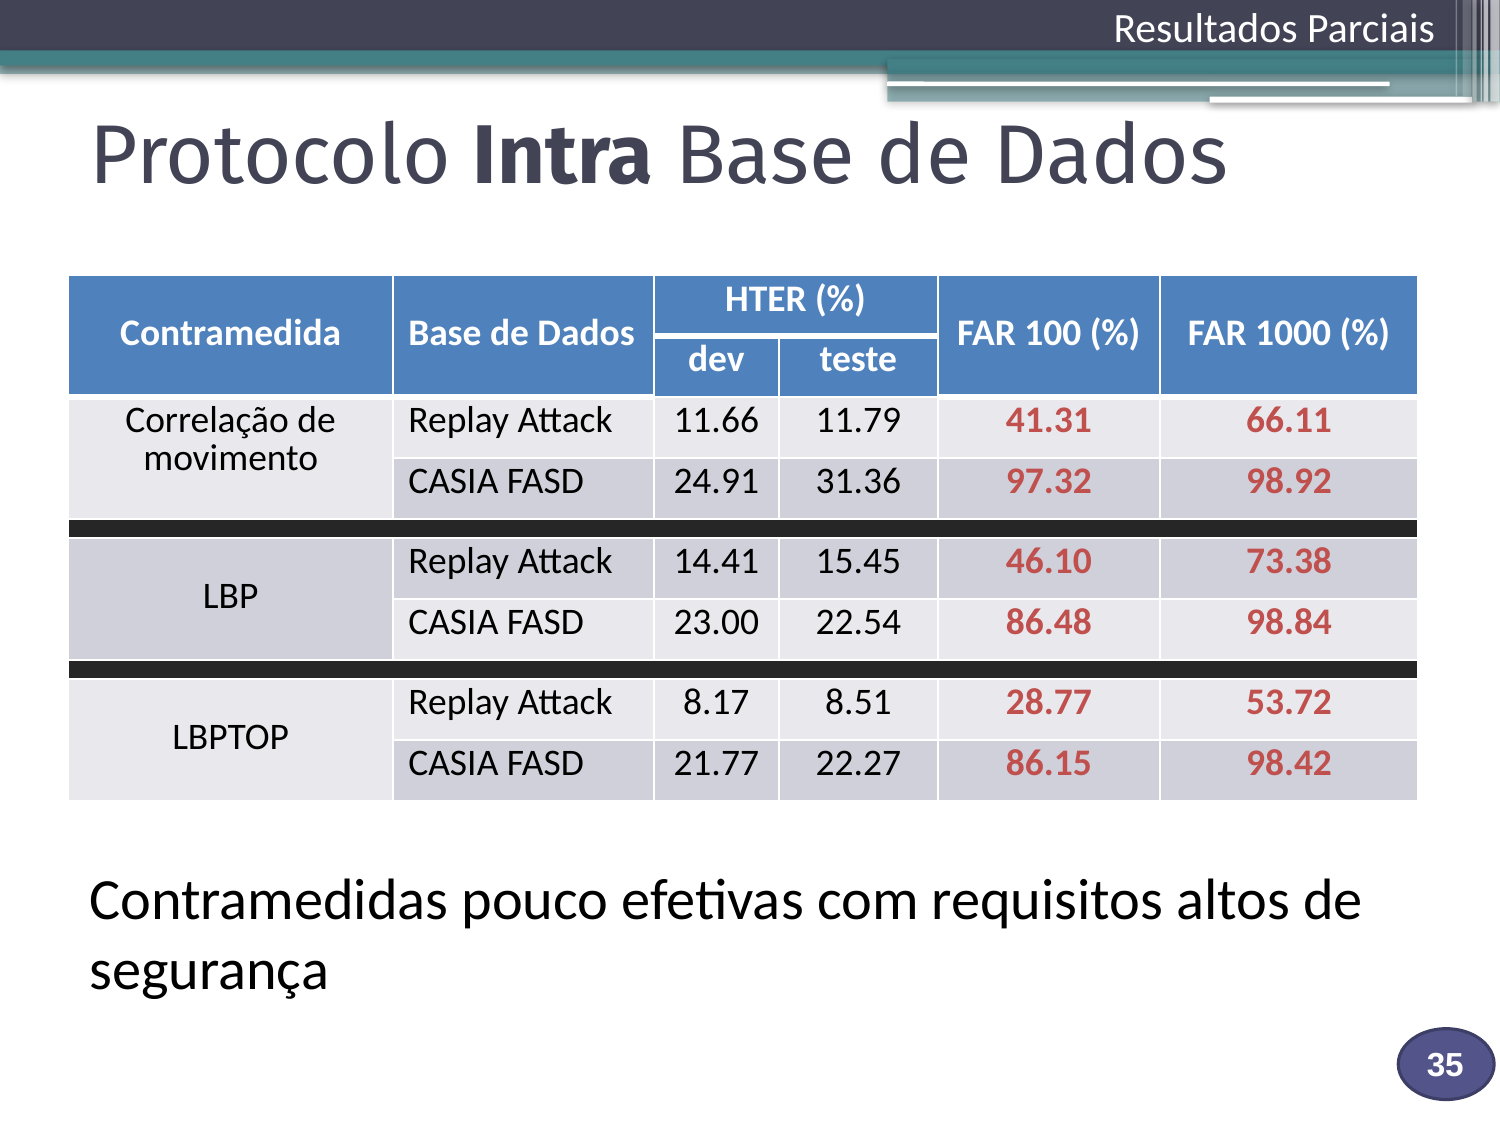

Resultados Parciais
# Protocolo Intra Base de Dados

Contramedidas pouco efetivas com requisitos altos de segurança
| Contramedida | Base de Dados | HTER (%) |  | FAR 100 (%) | FAR 1000 (%) |
| --- | --- | --- | --- | --- | --- |
|  |  | dev | teste |  |  |
| Correlação de movimento | Replay Attack | 11.66 | 11.79 | 41.31 | 66.11 |
|  | CASIA FASD | 24.91 | 31.36 | 97.32 | 98.92 |
|  |  |  |  |  |  |
| LBP | Replay Attack | 14.41 | 15.45 | 46.10 | 73.38 |
|  | CASIA FASD | 23.00 | 22.54 | 86.48 | 98.84 |
|  |  |  |  |  |  |
| LBPTOP | Replay Attack | 8.17 | 8.51 | 28.77 | 53.72 |
|  | CASIA FASD | 21.77 | 22.27 | 86.15 | 98.42 |